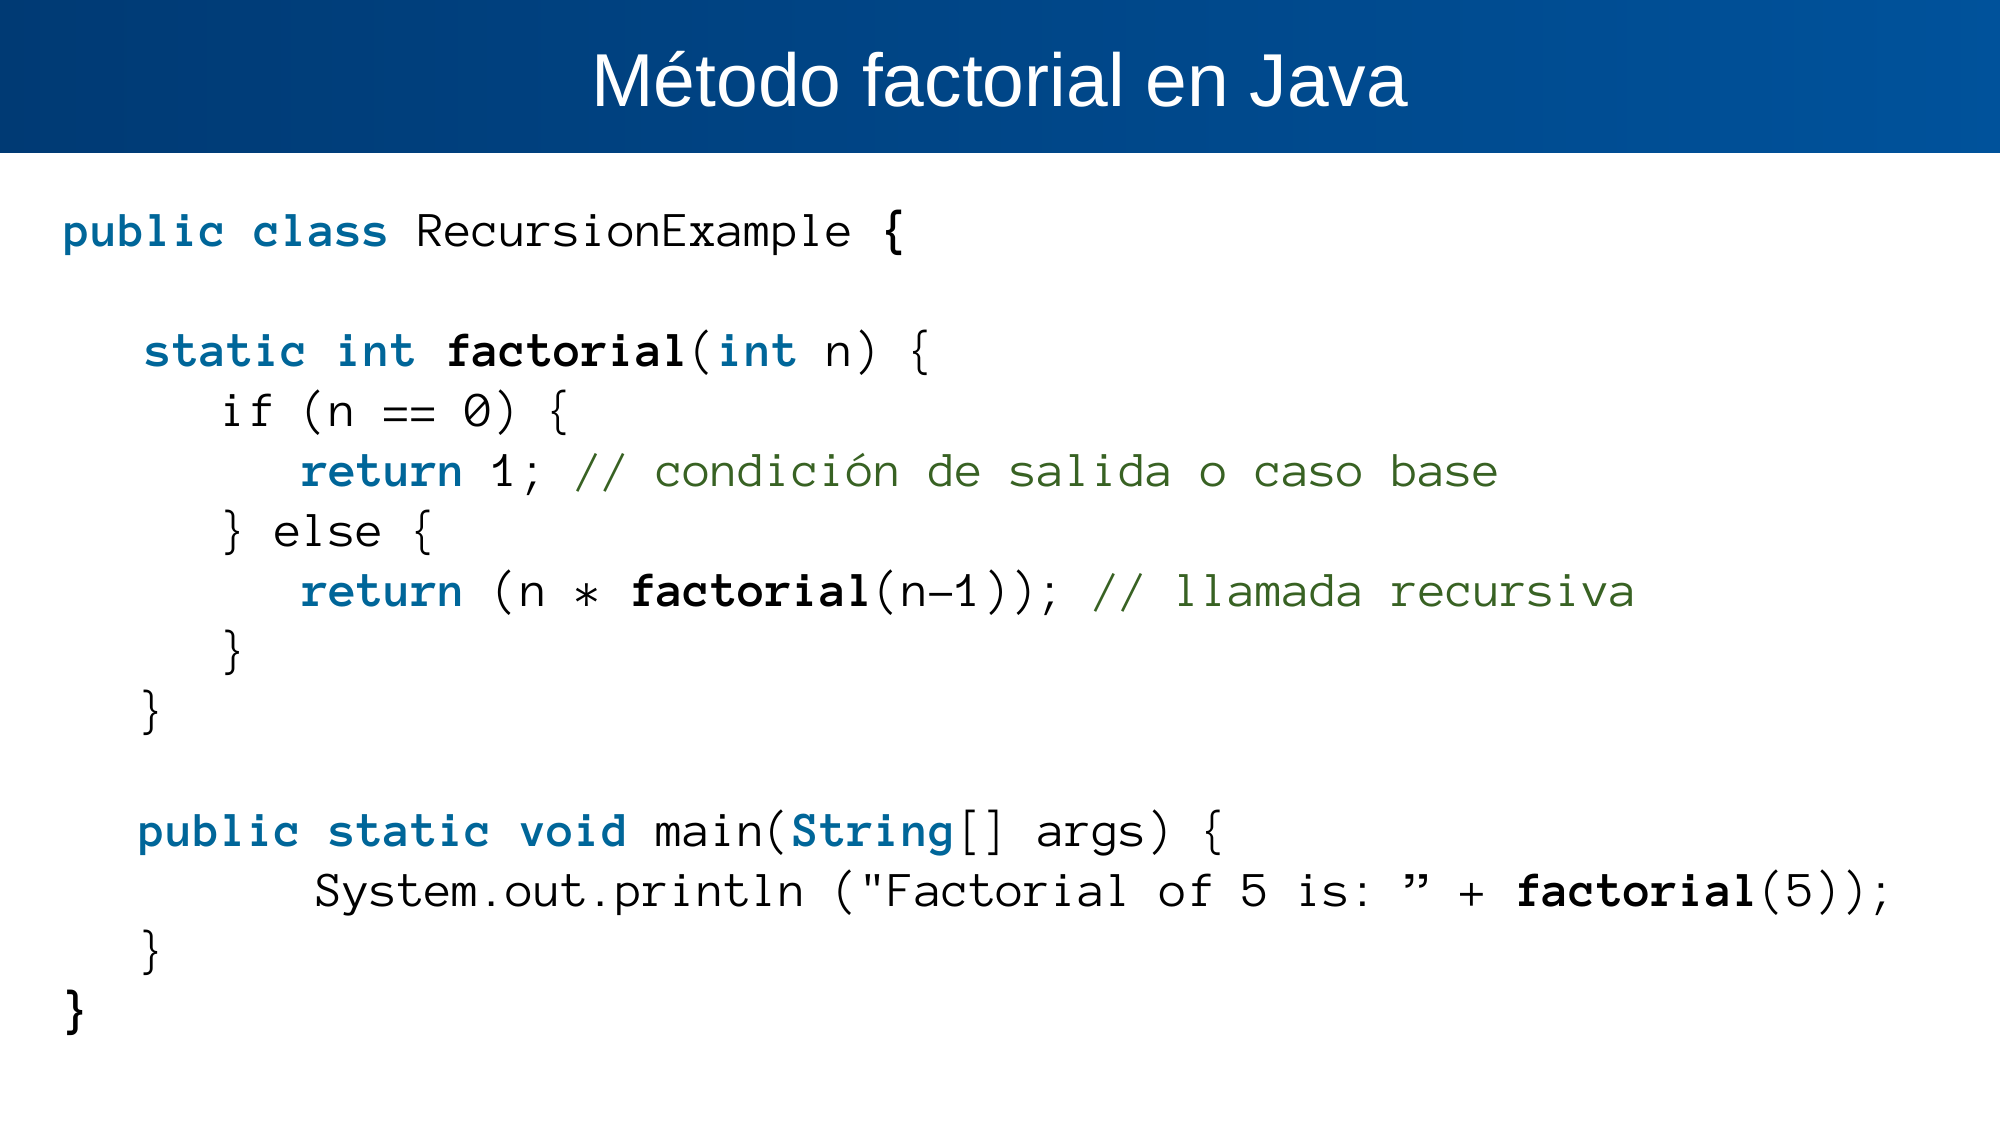

Método factorial en Java
public class RecursionExample {

   static int factorial(int n) {
   if (n == 0) {
      return 1; // condición de salida o caso base
   } else {
      return (n * factorial(n-1)); // llamada recursiva
   }
}

public static void main(String[] args) {
	 System.out.println ("Factorial of 5 is: ” + factorial(5));
}
}